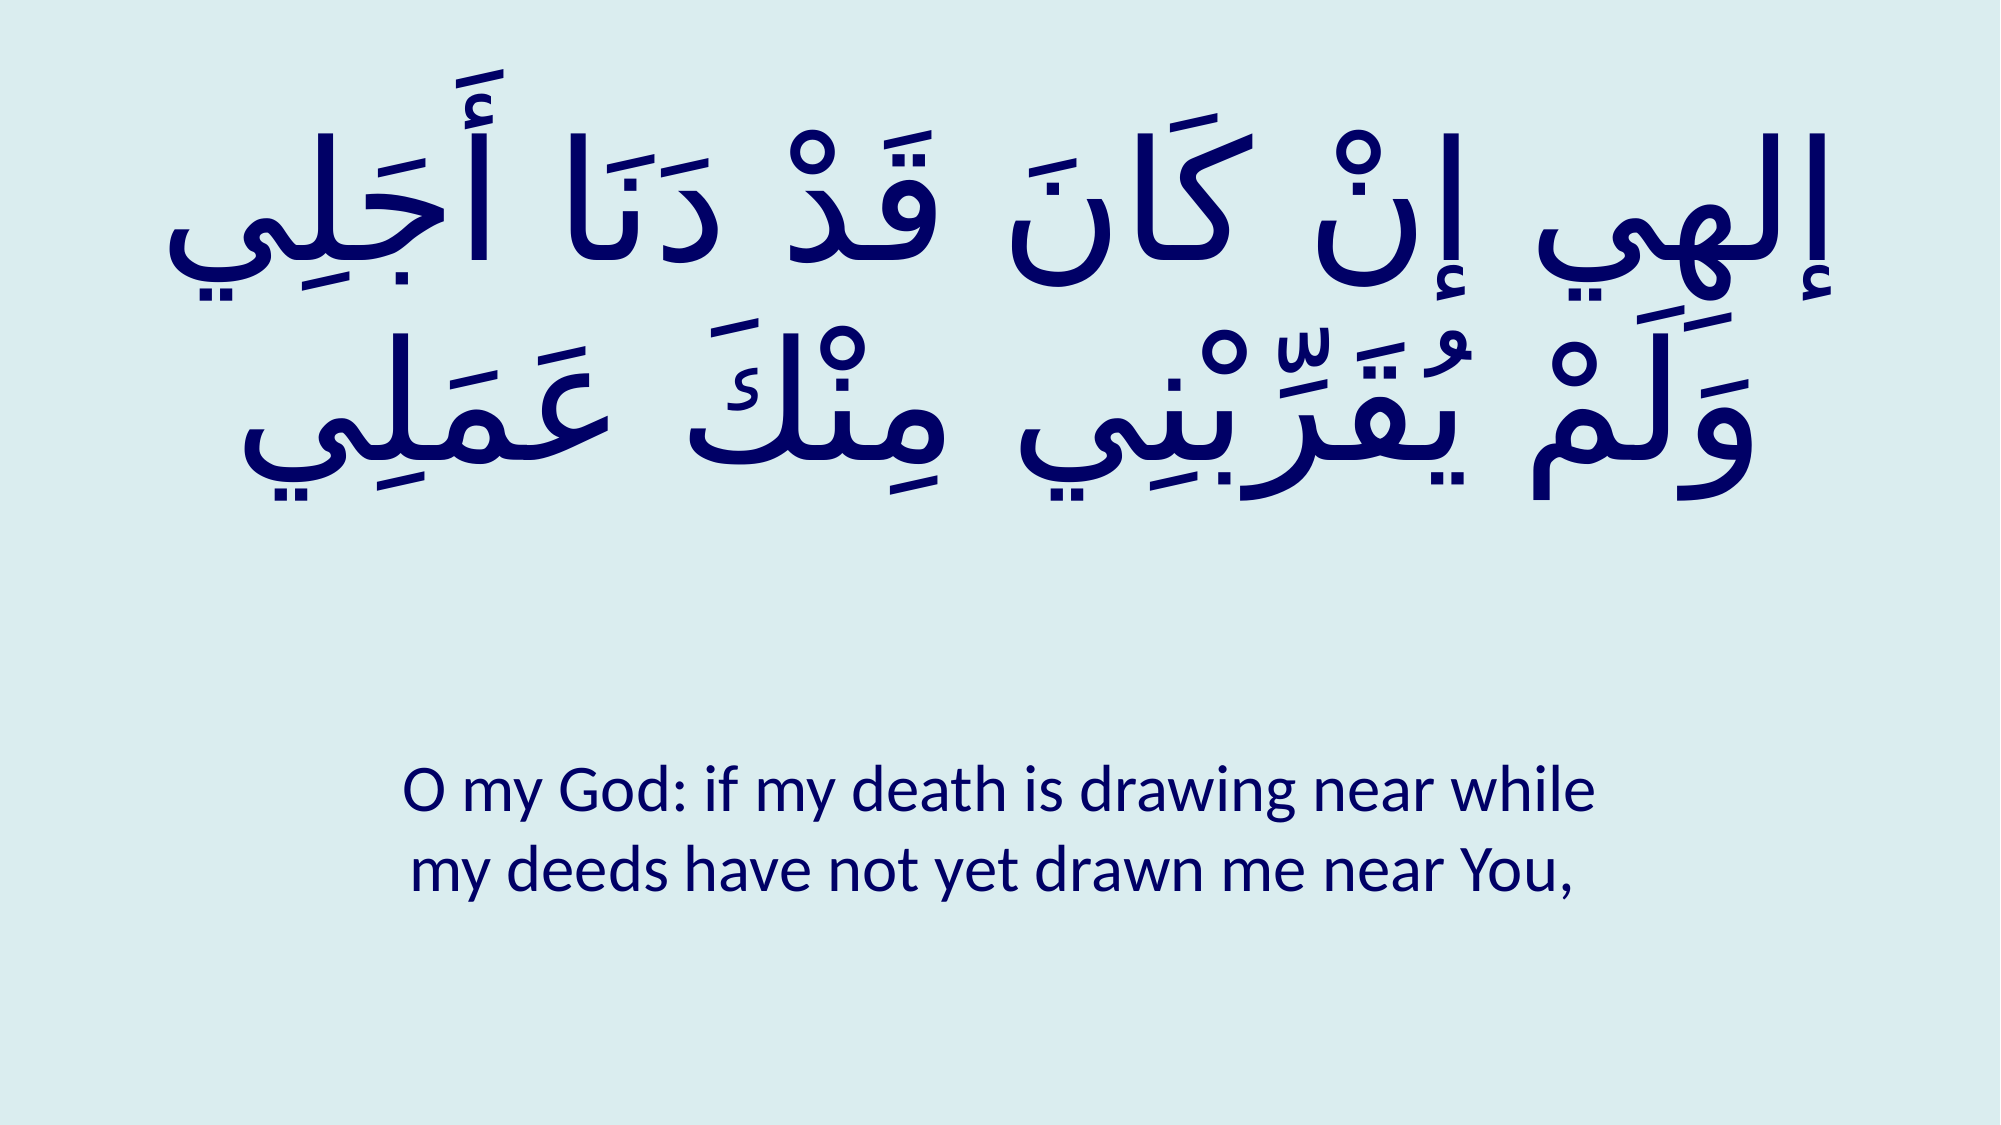

# إلهِي إنْ كَانَ قَدْ دَنَا أَجَلِي وَلَمْ يُقَرِّبْنِي مِنْكَ عَمَلِي
O my God: if my death is drawing near while my deeds have not yet drawn me near You,